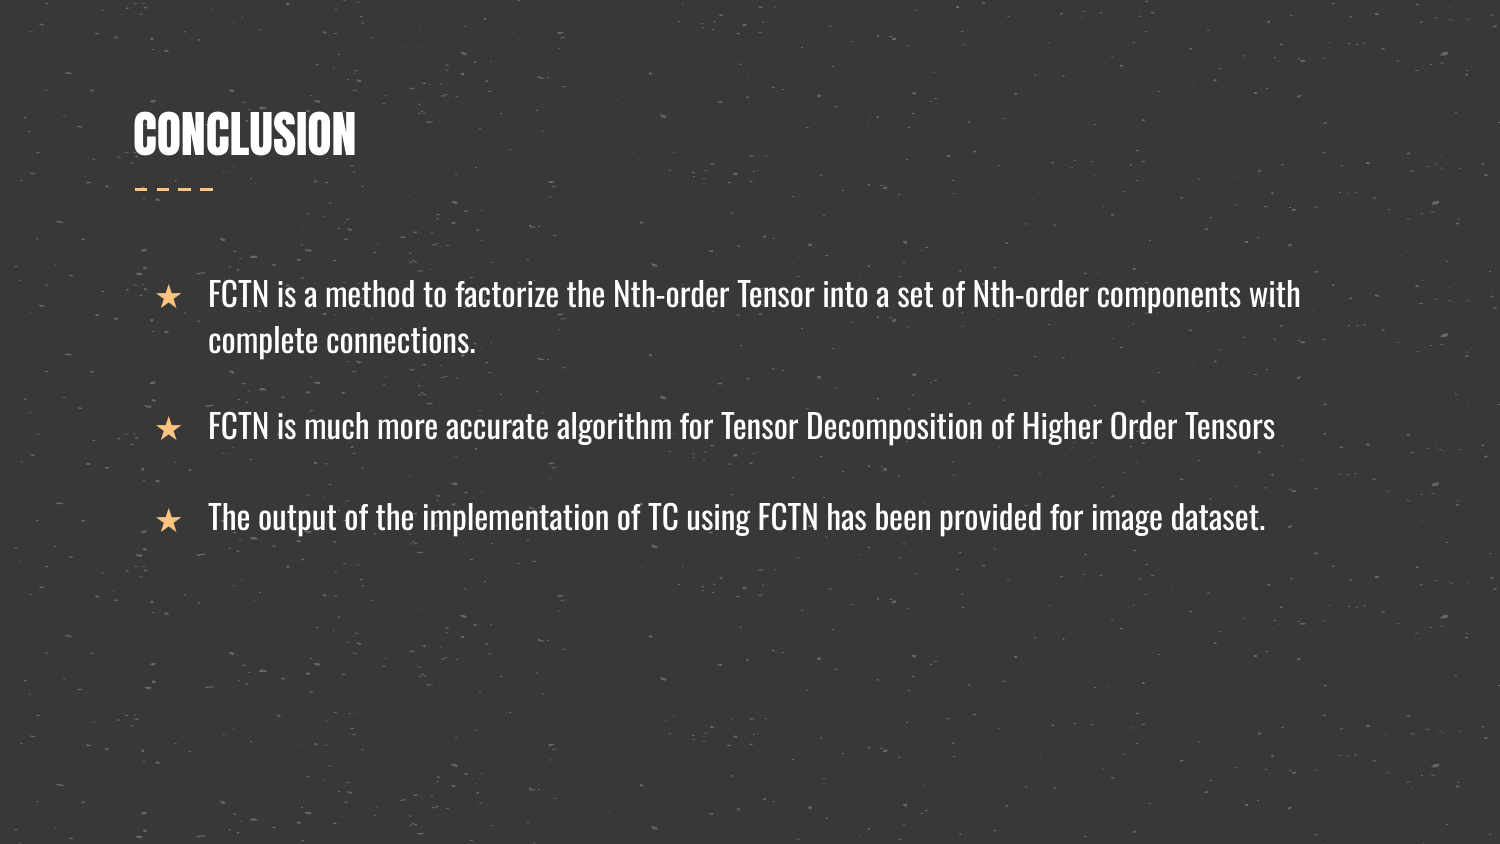

# CONCLUSION
FCTN is a method to factorize the Nth-order Tensor into a set of Nth-order components with complete connections.
FCTN is much more accurate algorithm for Tensor Decomposition of Higher Order Tensors
The output of the implementation of TC using FCTN has been provided for image dataset.